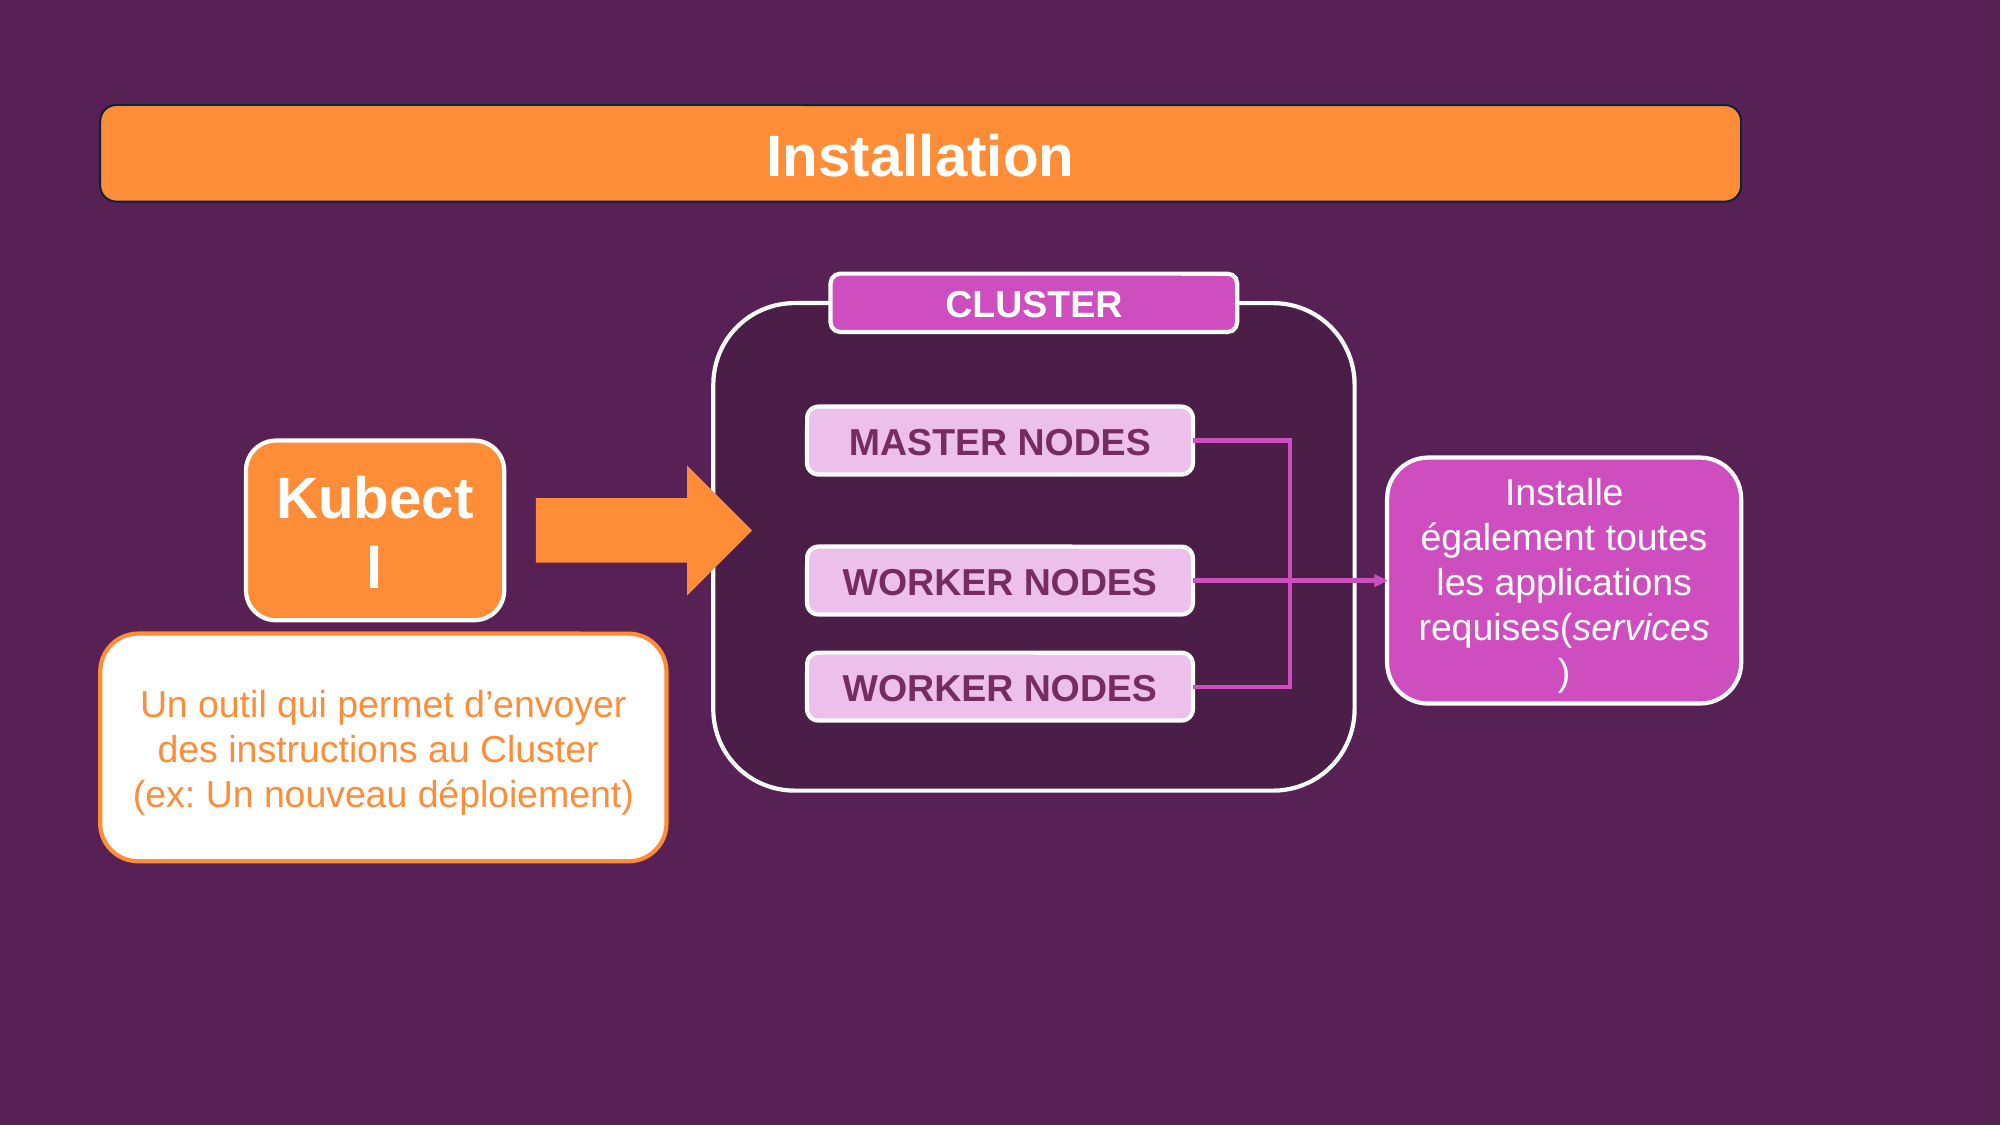

Installation
CLUSTER

MASTER NODES
Kubectl
Installe également toutes les applications requises(services)

WORKER NODES
Un outil qui permet d’envoyer des instructions au Cluster
(ex: Un nouveau déploiement)
WORKER NODES